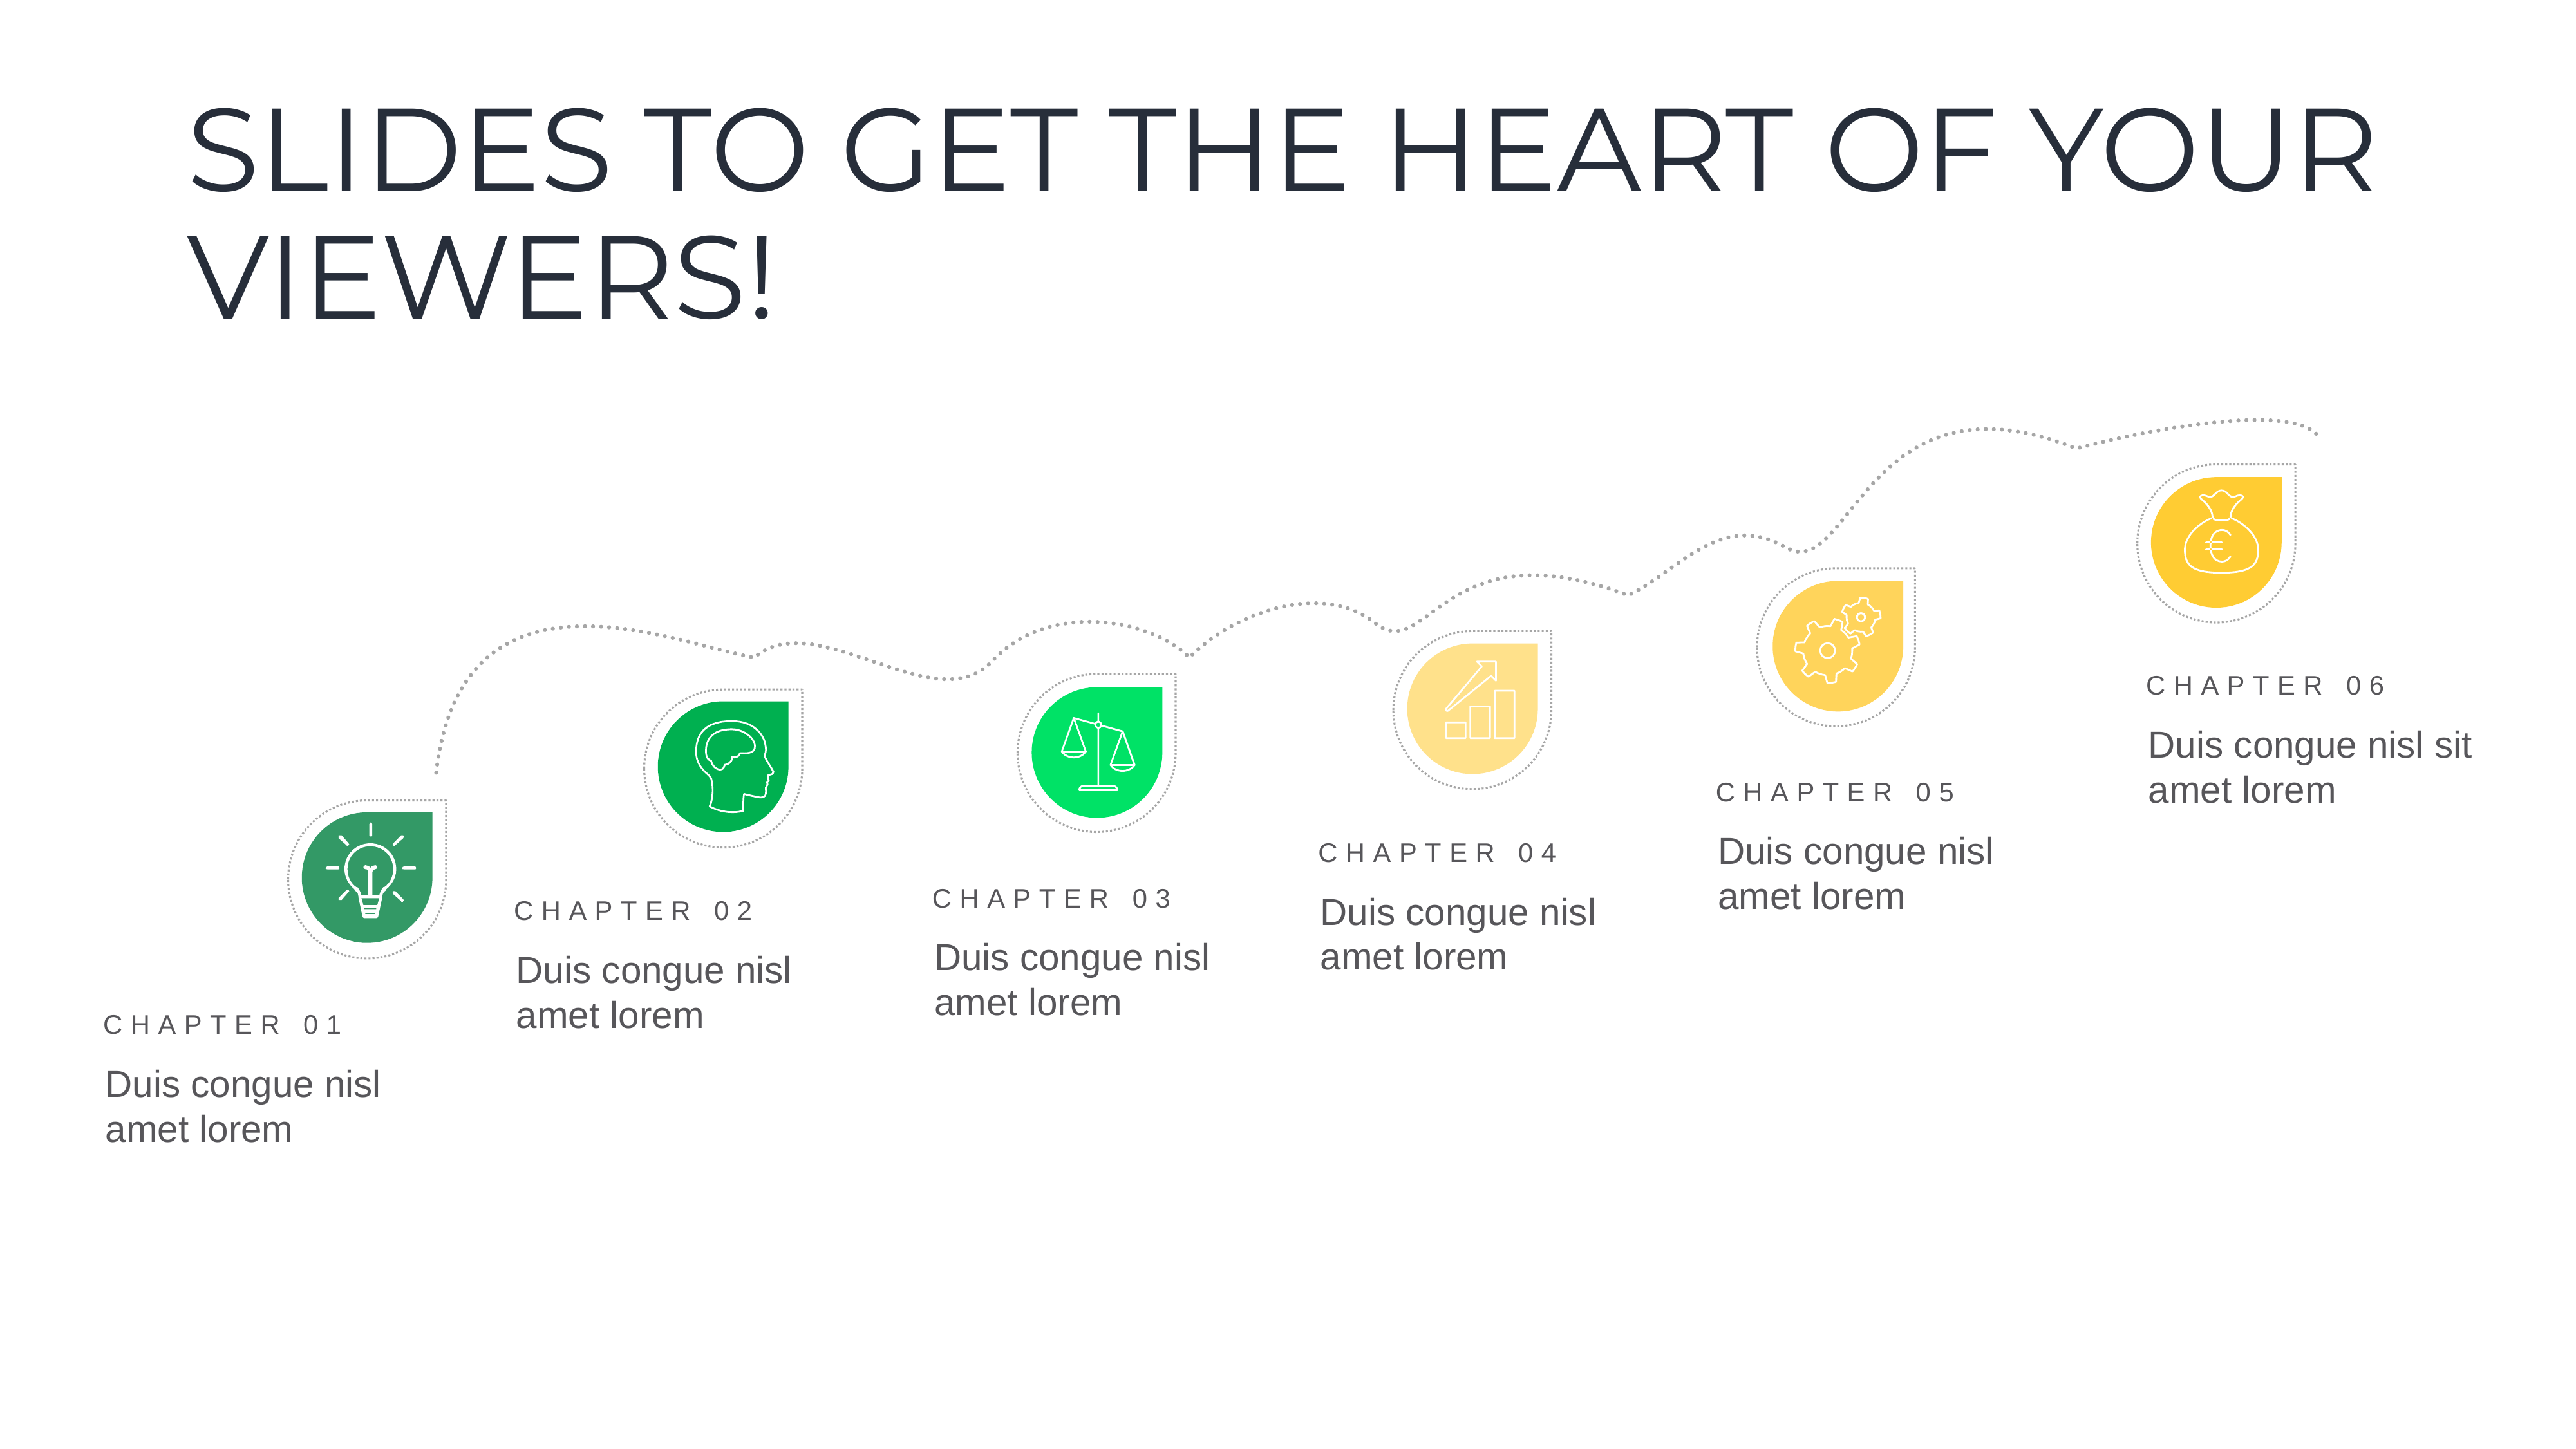

# SLIDES TO GET THE HEART OF YOUR VIEWERS!

CHAPTER 06

Duis congue nisl sit amet lorem

CHAPTER 05

Duis congue nisl amet lorem

CHAPTER 04
CHAPTER 03
Duis congue nisl amet lorem
CHAPTER 02
Duis congue nisl  amet lorem
Duis congue nisl amet lorem
CHAPTER 01
Duis congue nisl amet lorem